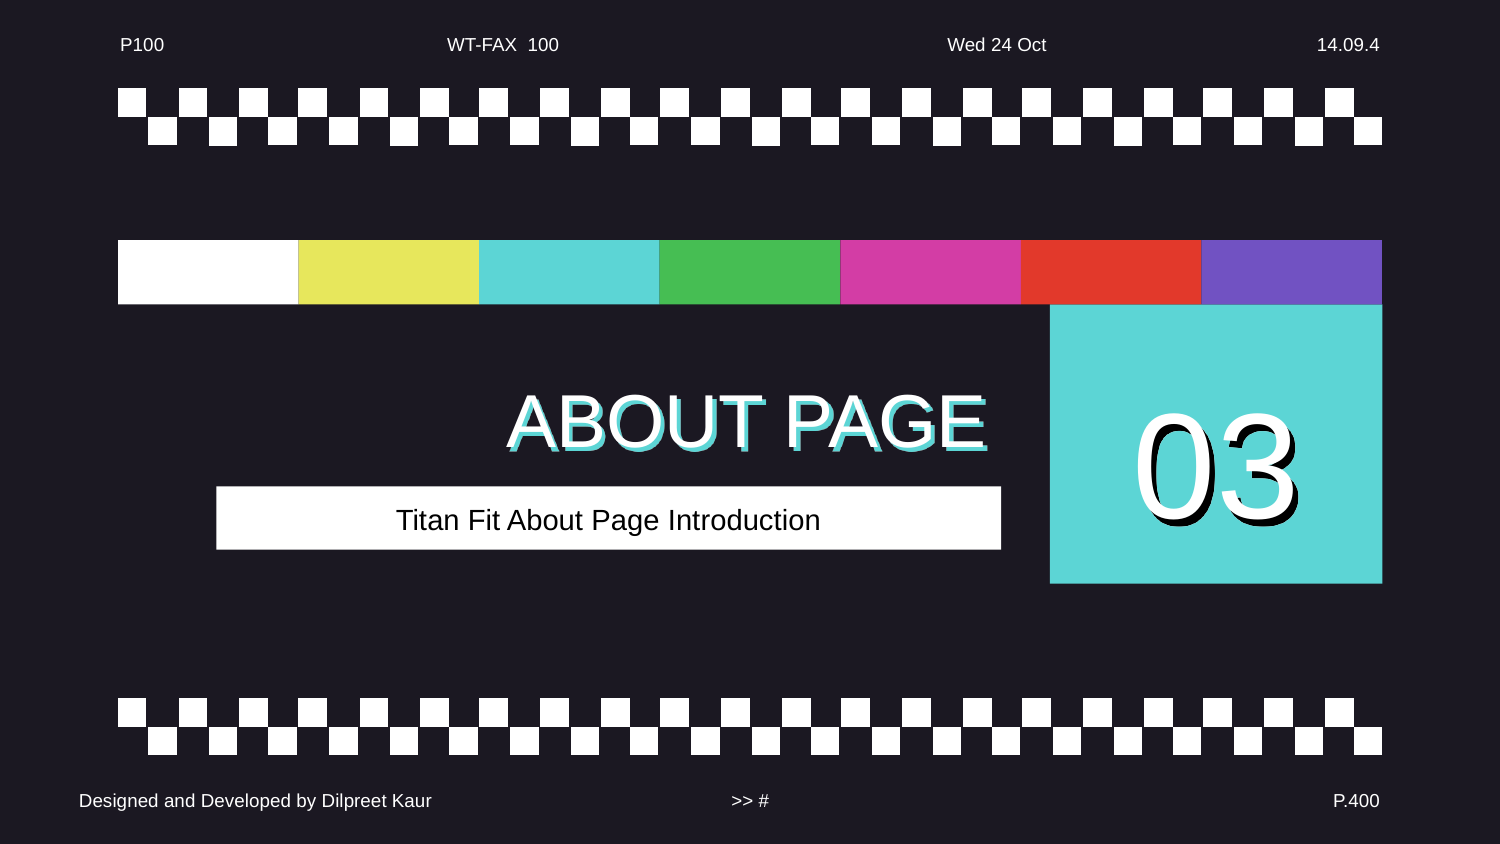

03
# ABOUT PAGE
Titan Fit About Page Introduction
Designed and Developed by Dilpreet Kaur
>> #
P.400